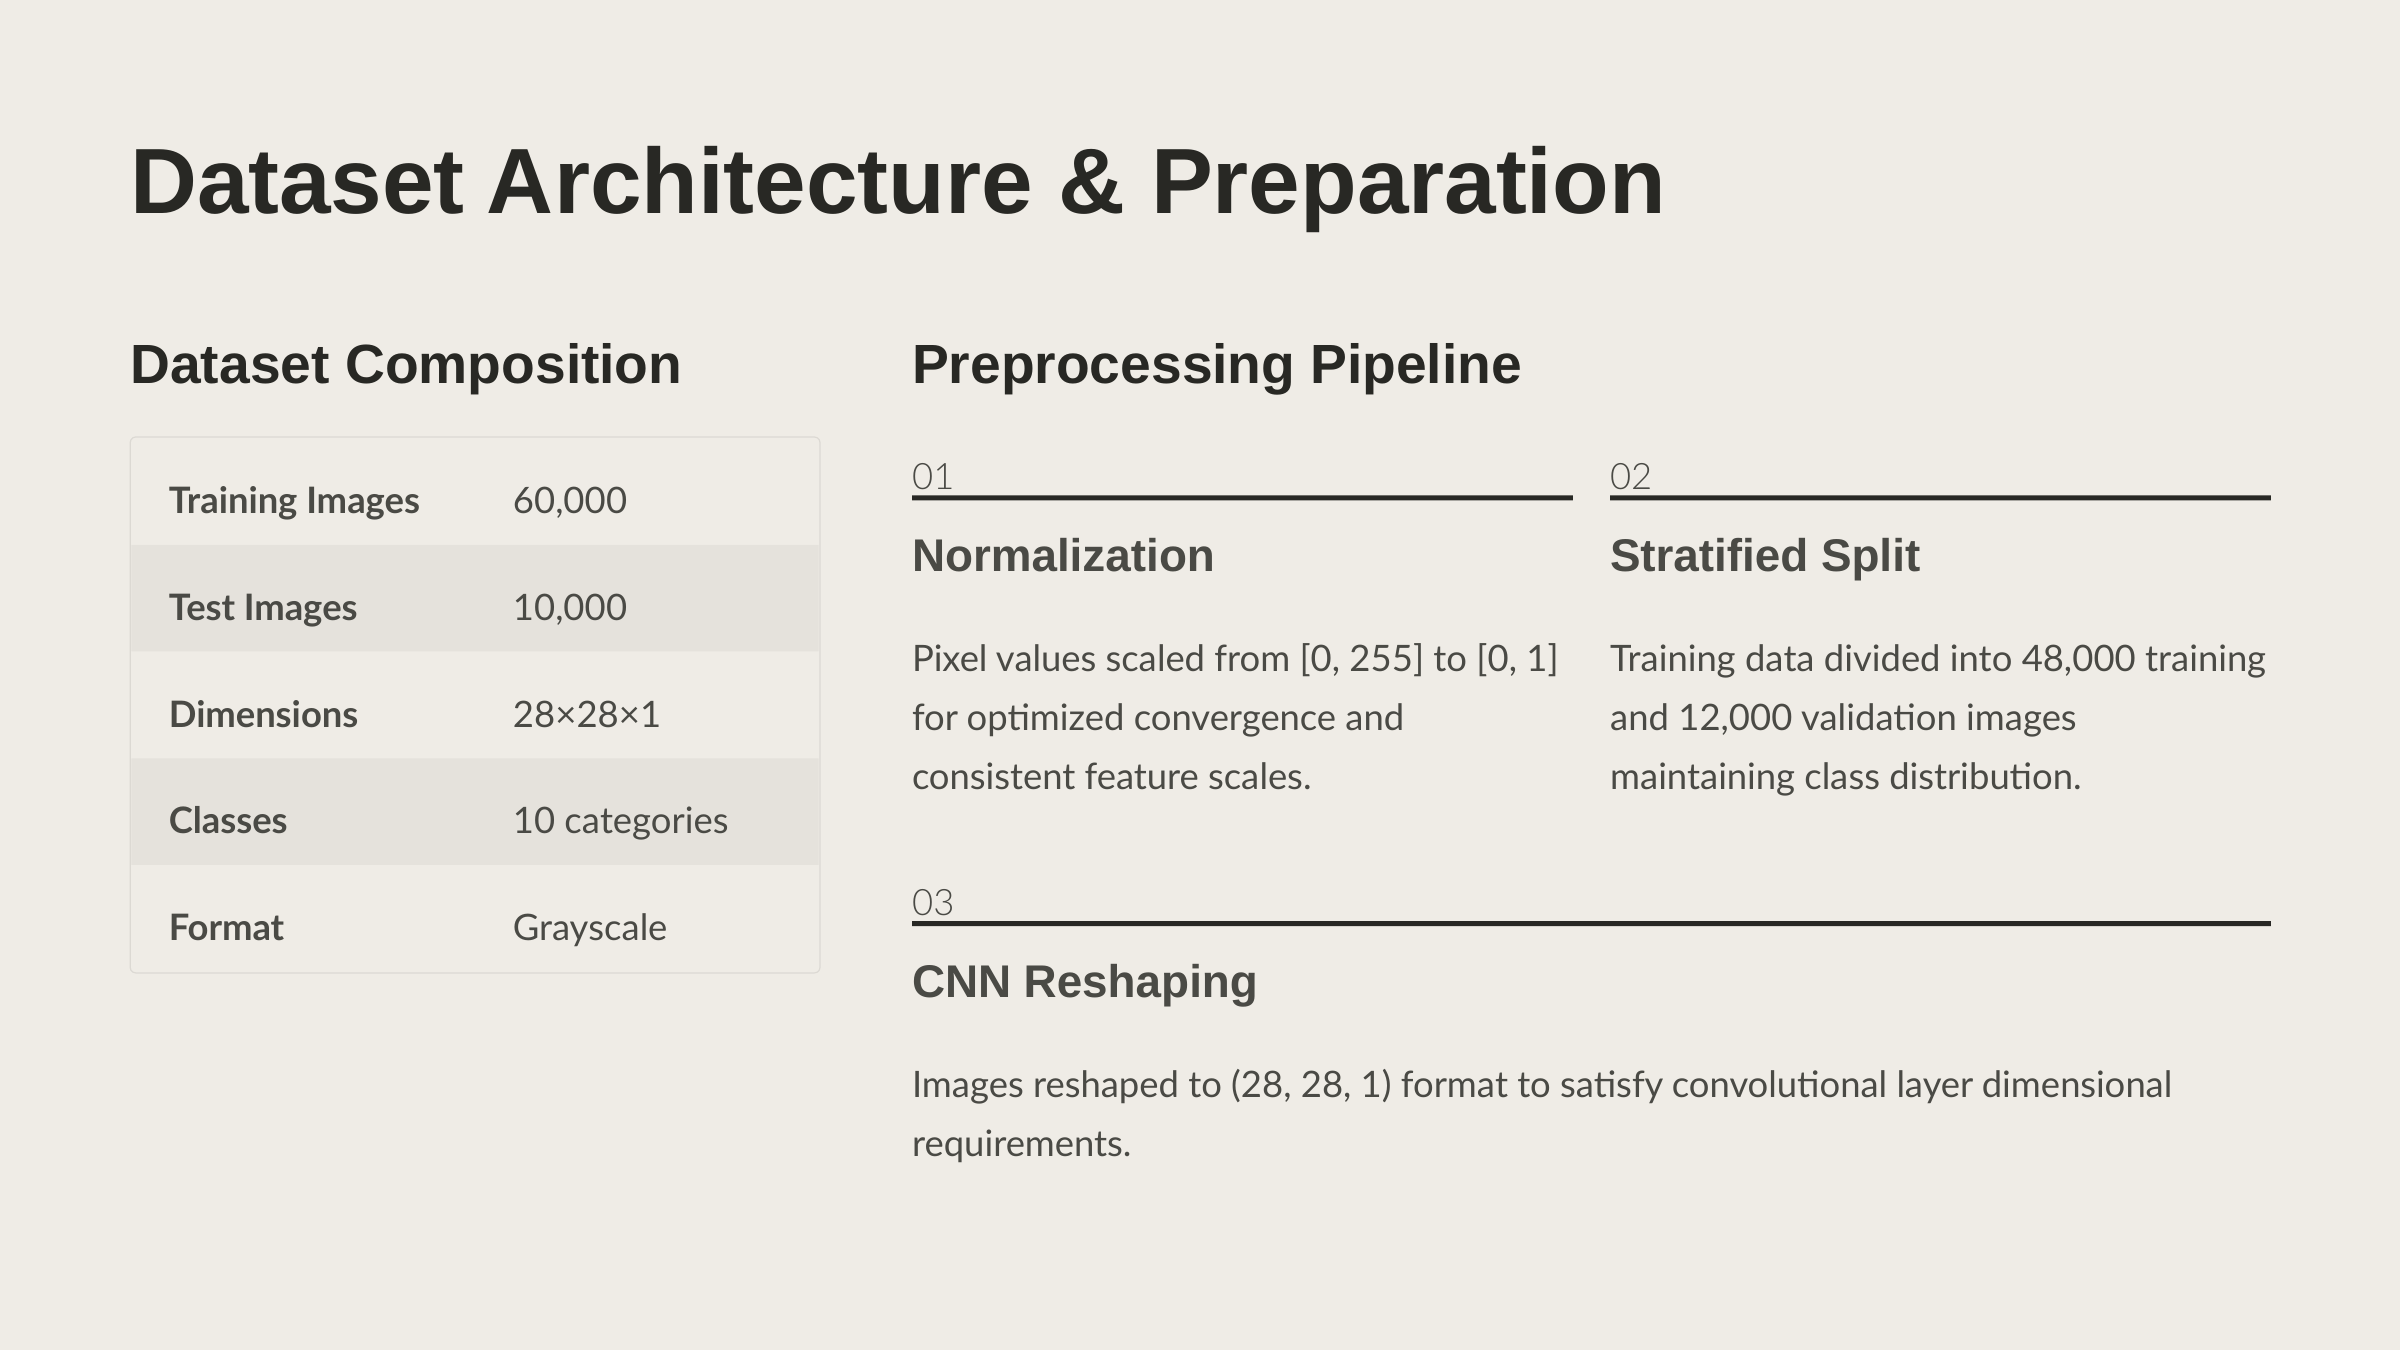

Dataset Architecture & Preparation
Dataset Composition
Preprocessing Pipeline

01
02

Training Images
60,000

Normalization
Stratified Split

Test Images
10,000
Pixel values scaled from [0, 255] to [0, 1] for optimized convergence and consistent feature scales.
Training data divided into 48,000 training and 12,000 validation images maintaining class distribution.

Dimensions
28×28×1

Classes
10 categories
03

Format
Grayscale

CNN Reshaping
Images reshaped to (28, 28, 1) format to satisfy convolutional layer dimensional requirements.